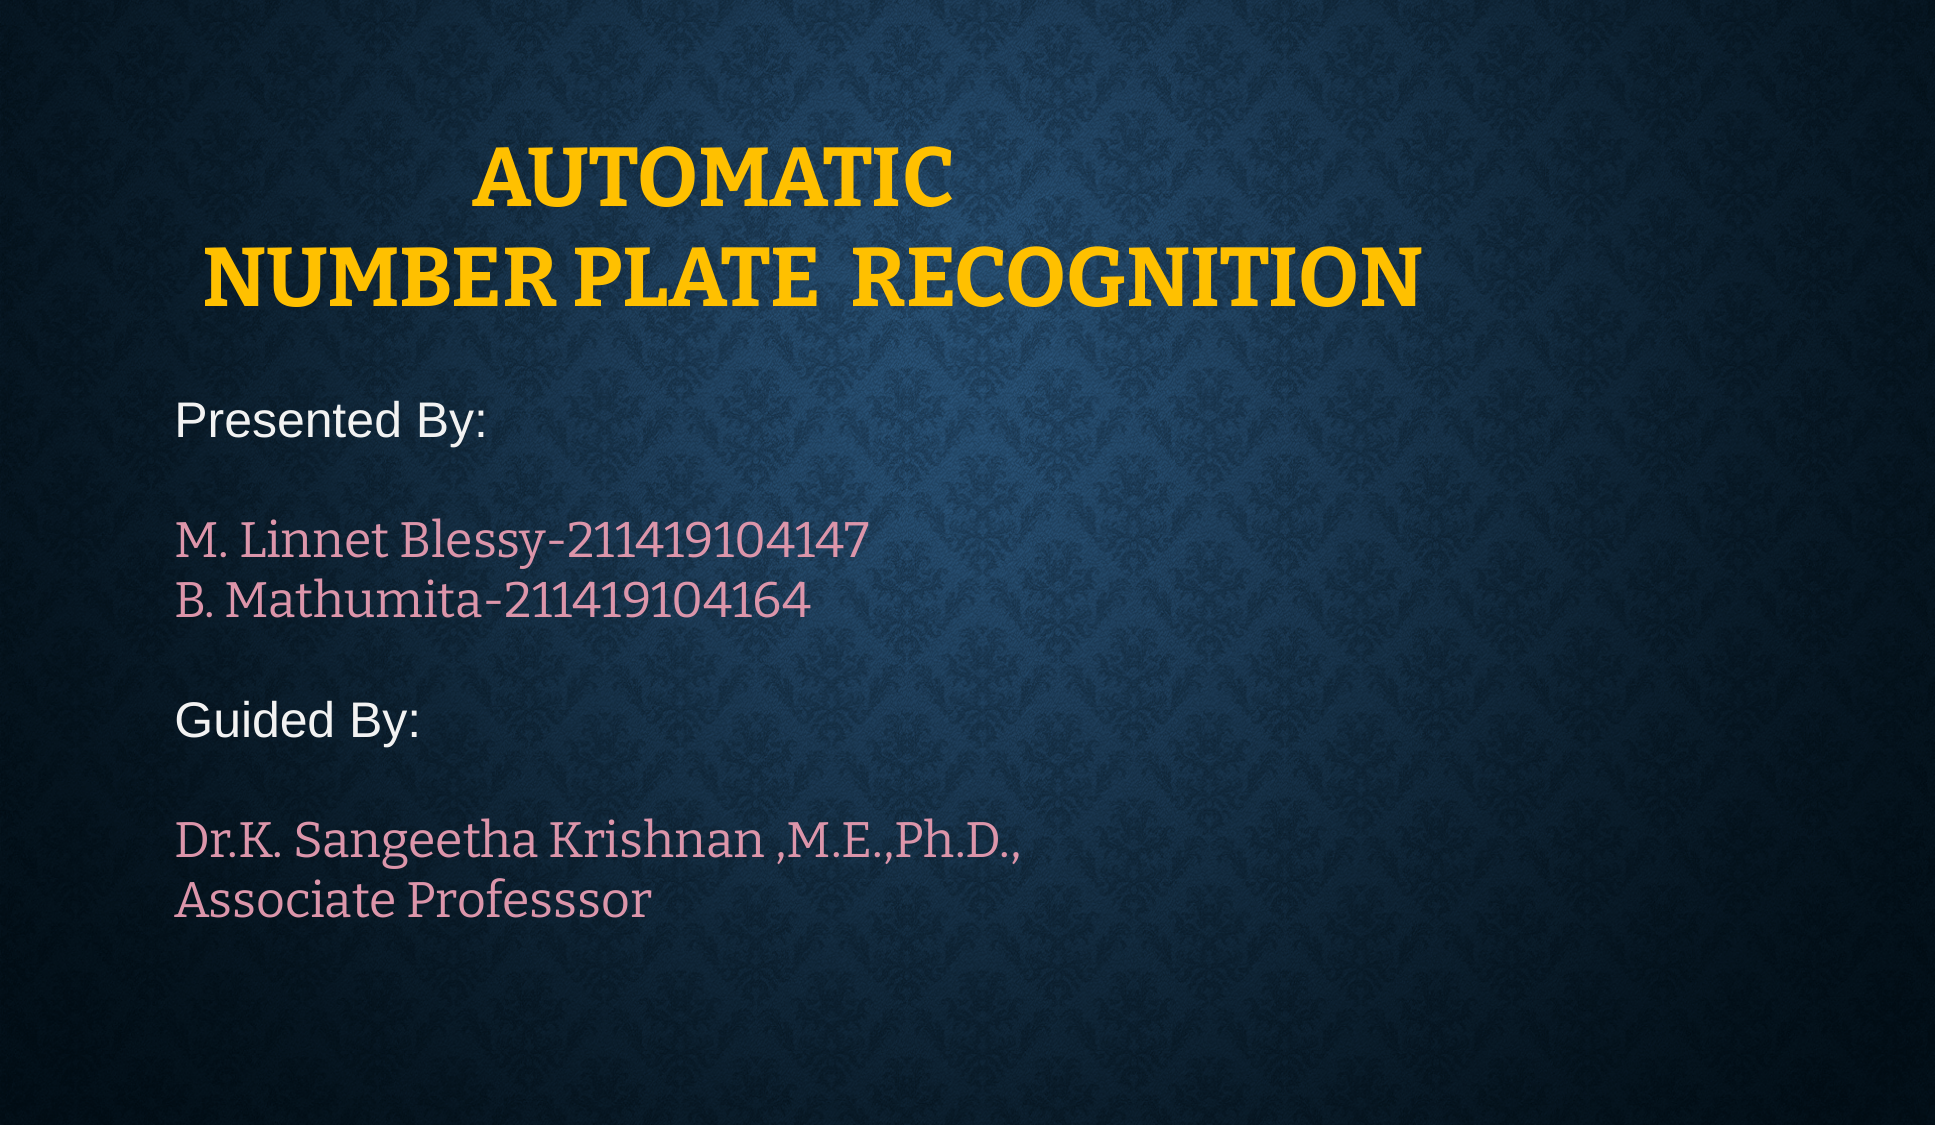

AUTOMATIC
       NUMBER PLATE  RECOGNITION
Presented By:

M. Linnet Blessy-211419104147
B. Mathumita-211419104164

Guided By:

Dr.K. Sangeetha Krishnan ,M.E.,Ph.D.,
Associate Professsor